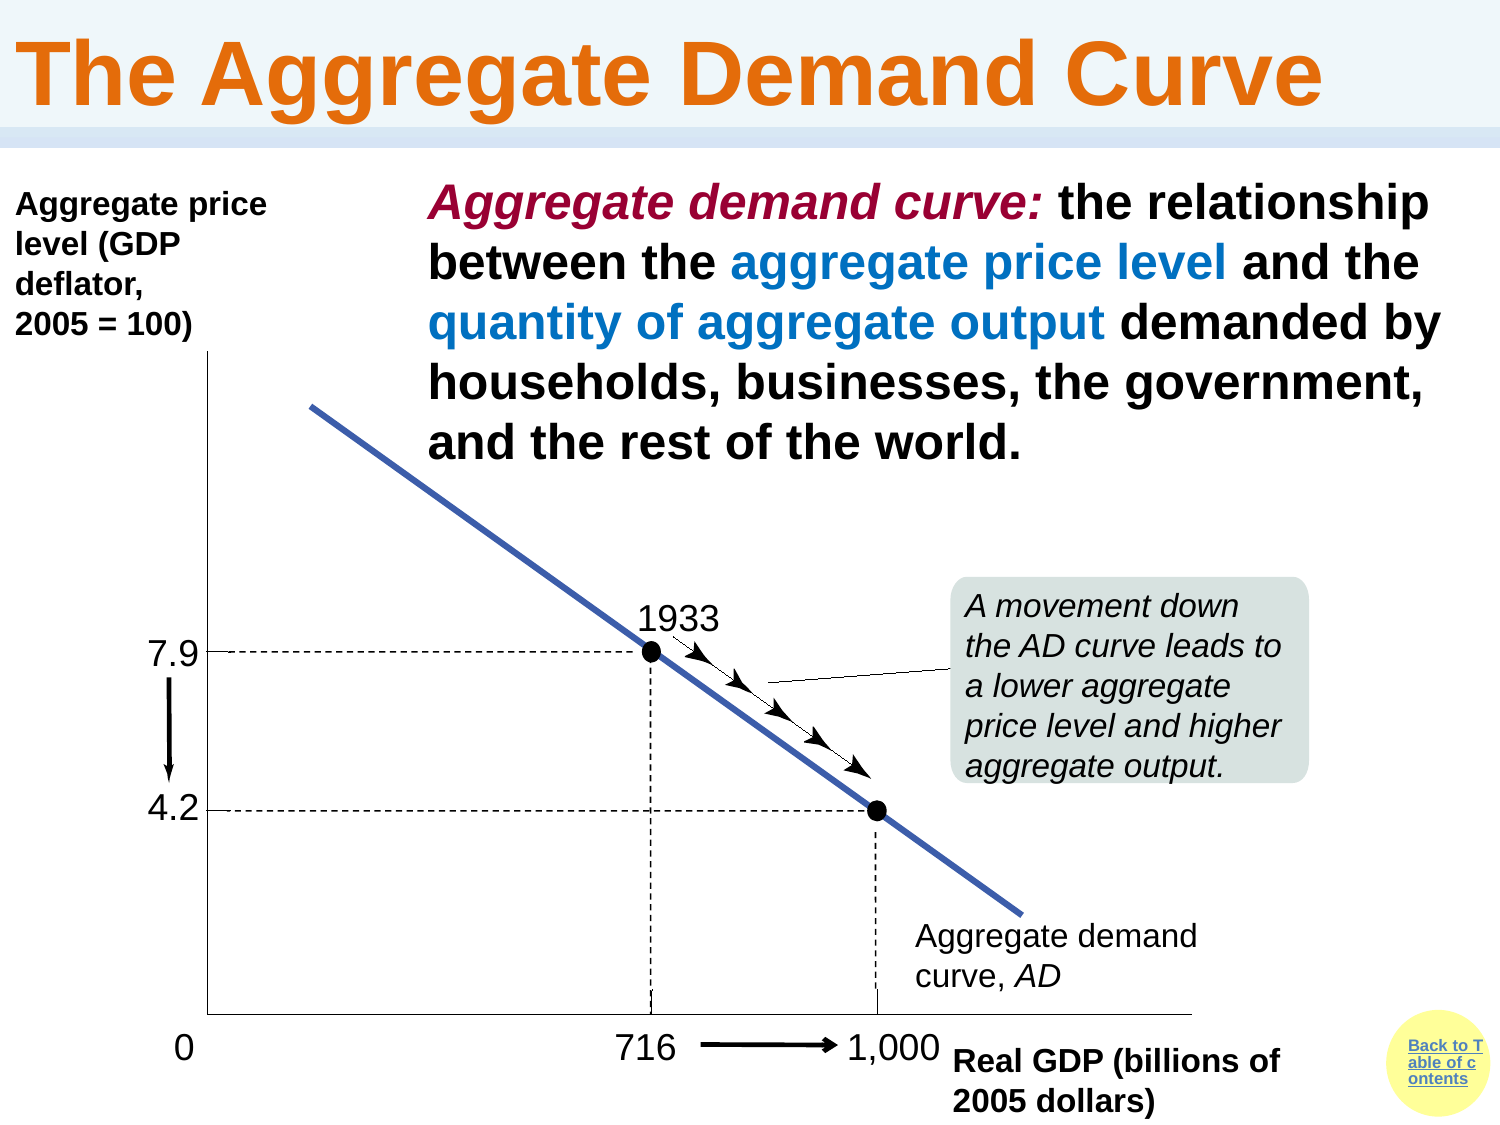

# The Aggregate Demand Curve
Aggregate demand curve: the relationship between the aggregate price level and the quantity of aggregate output demanded by households, businesses, the government, and the rest of the world.

Aggregate price
level (GDP deflator,
2005 = 100)

A movement down the AD curve leads to a lower aggregate price level and higher aggregate output.
1933
7.9

4.2

Aggregate demand
curve, AD

0
716
1,000
Real GDP (billions of 2005 dollars)